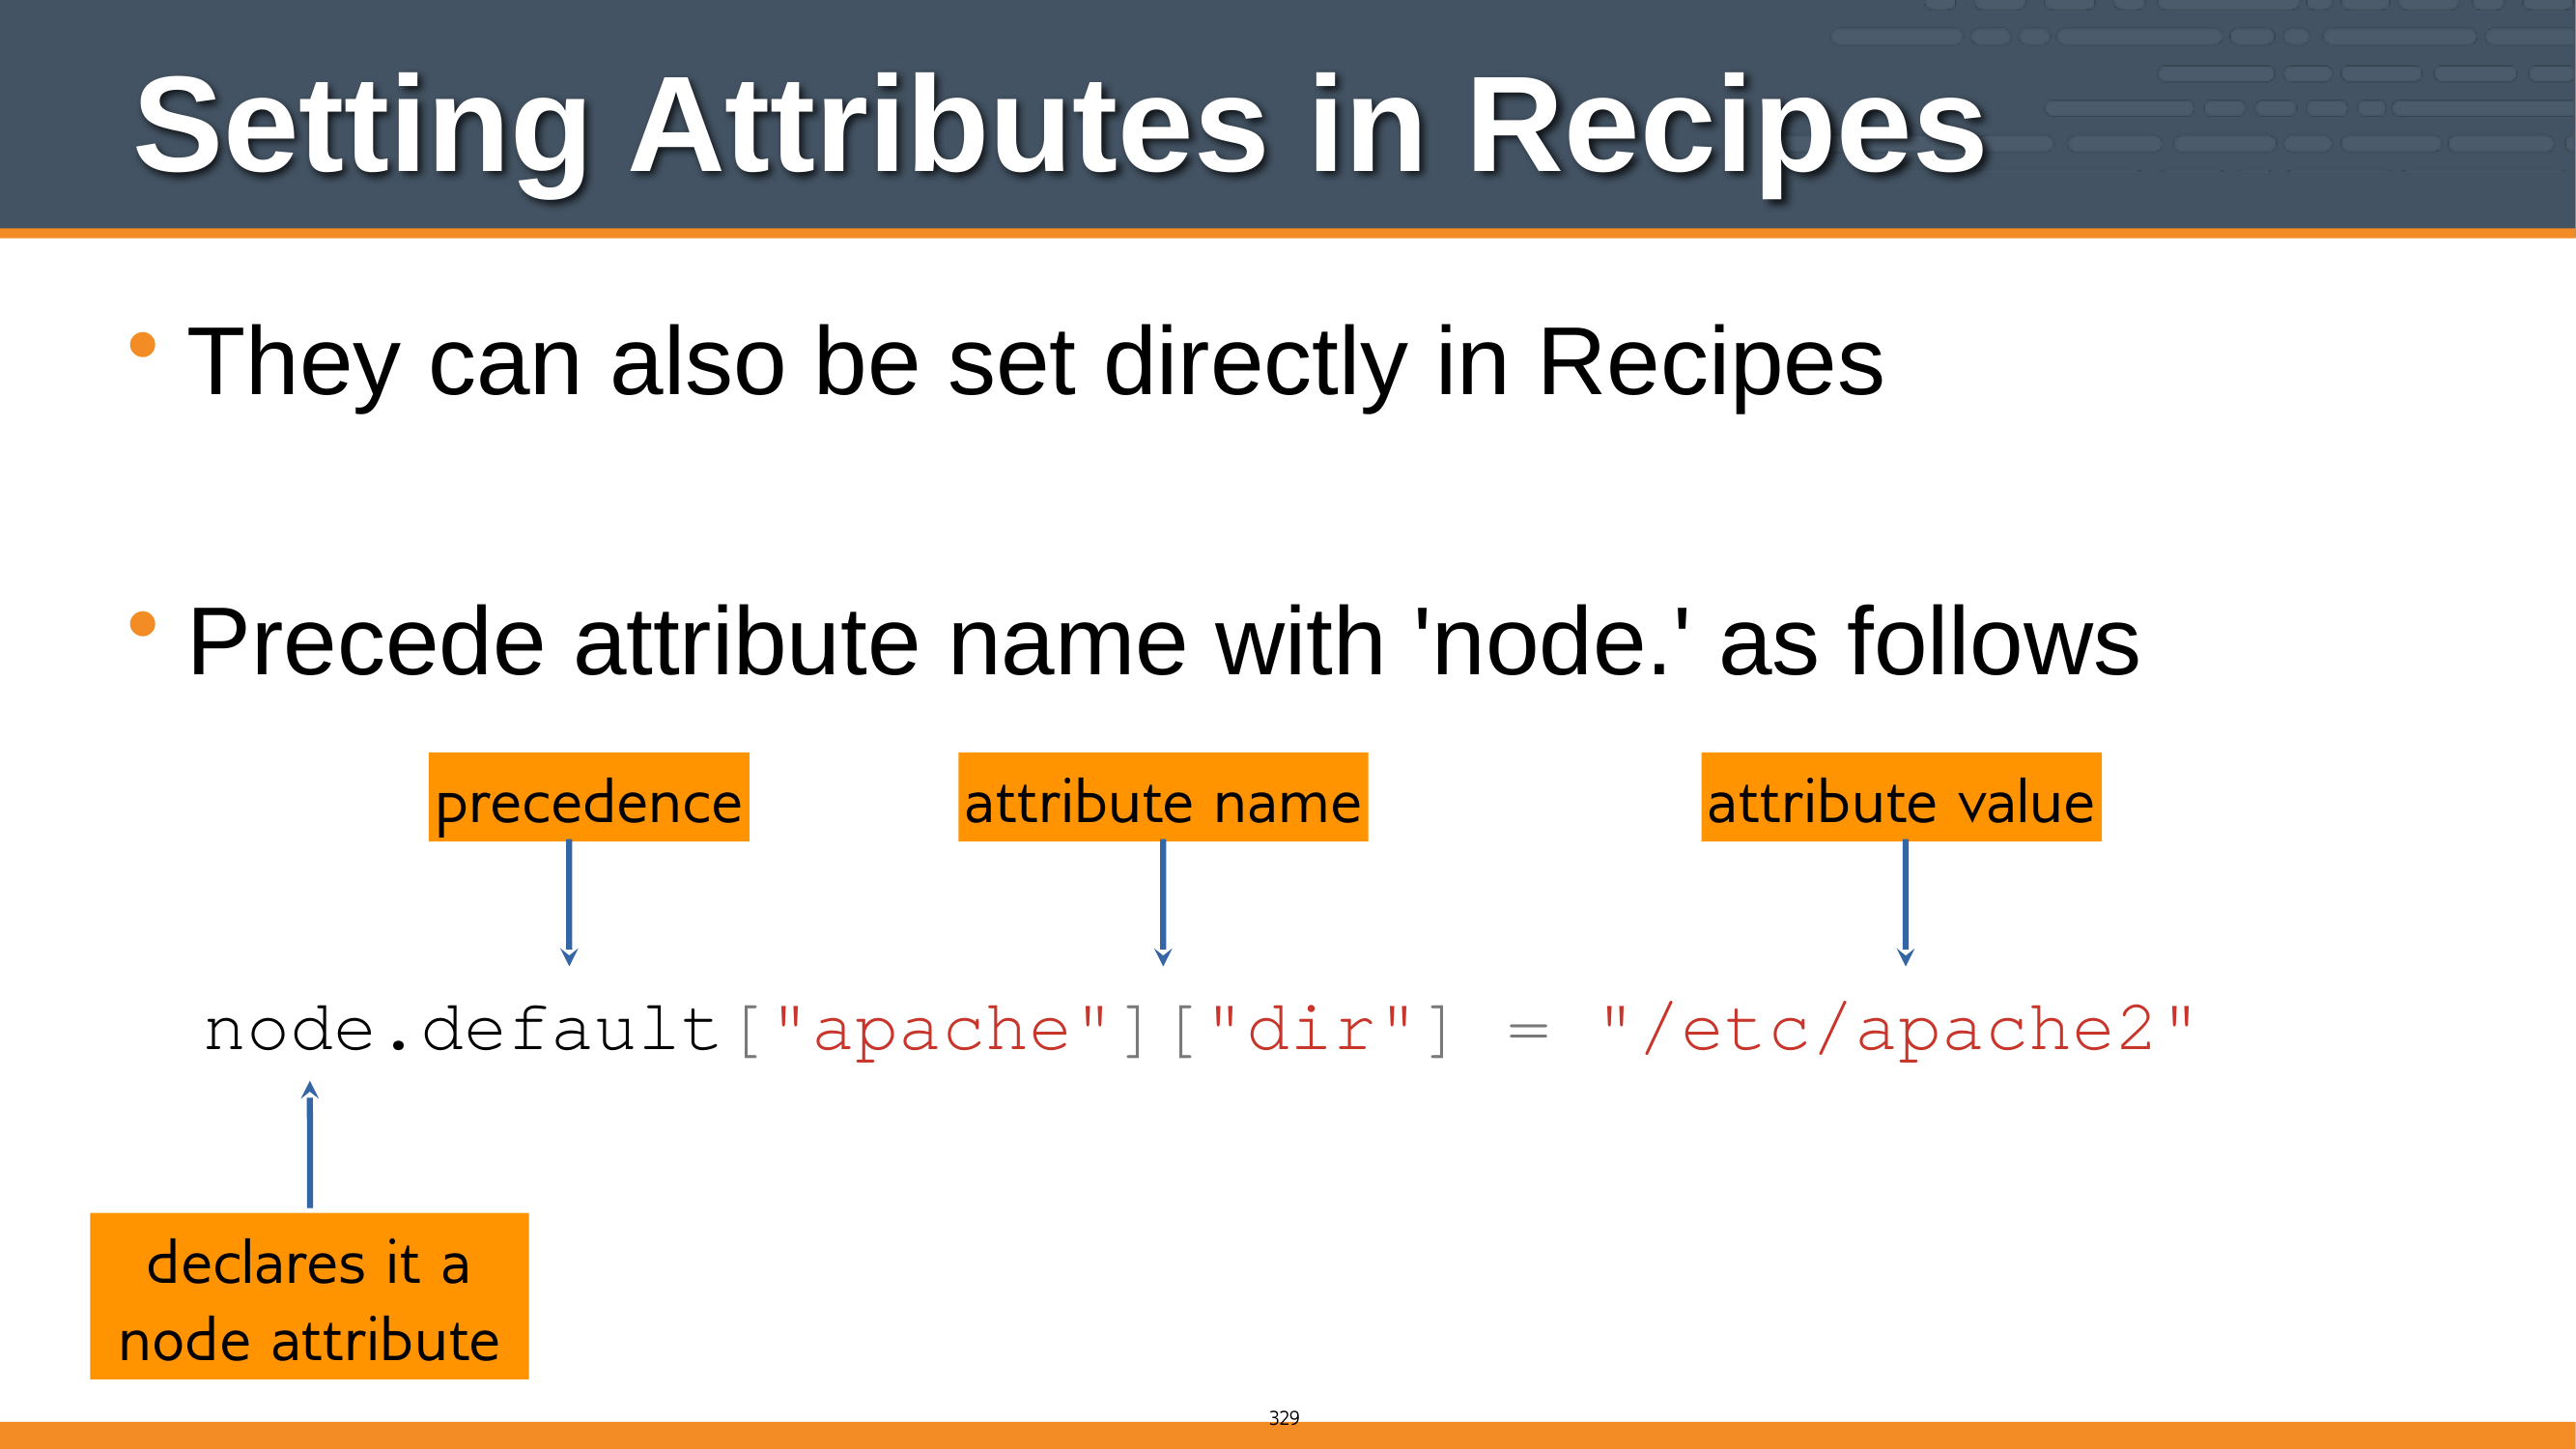

# Setting Attributes in Recipes
They can also be set directly in Recipes

Precede attribute name with 'node.' as follows
precedence
attribute name
attribute value

node.default["apache"]["dir"] = "/etc/apache2"

declares it a node attribute
329